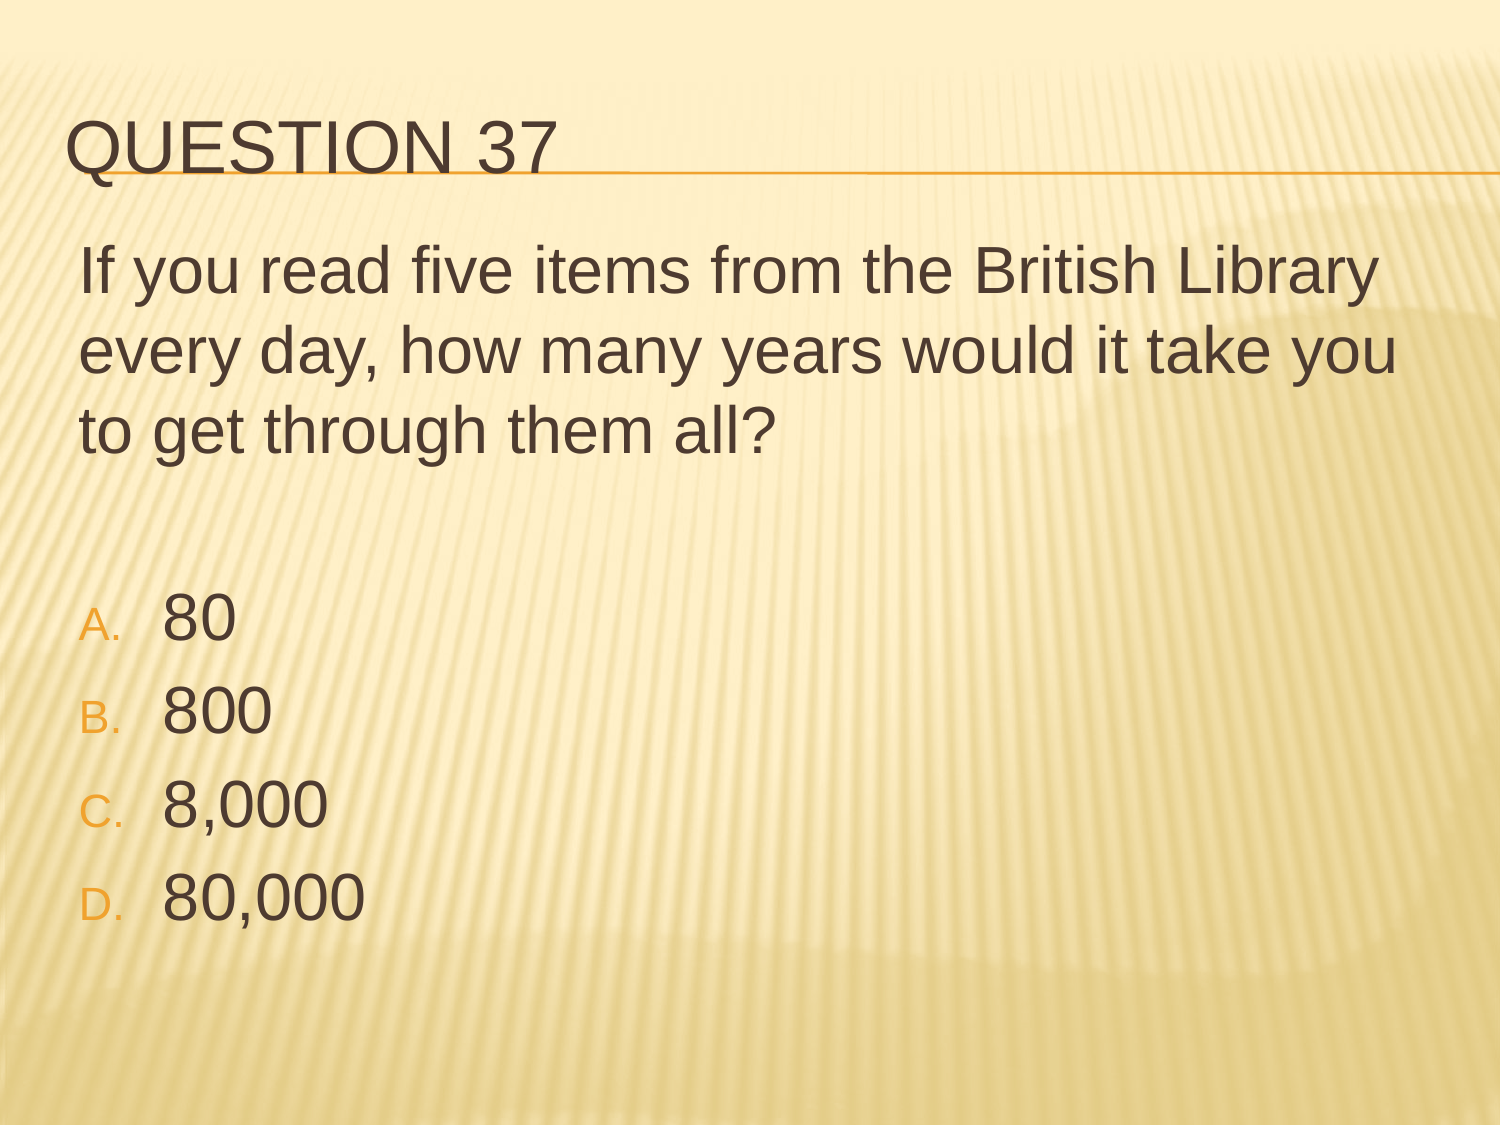

# Question 37
If you read five items from the British Library every day, how many years would it take you to get through them all?

80
800
8,000
80,000